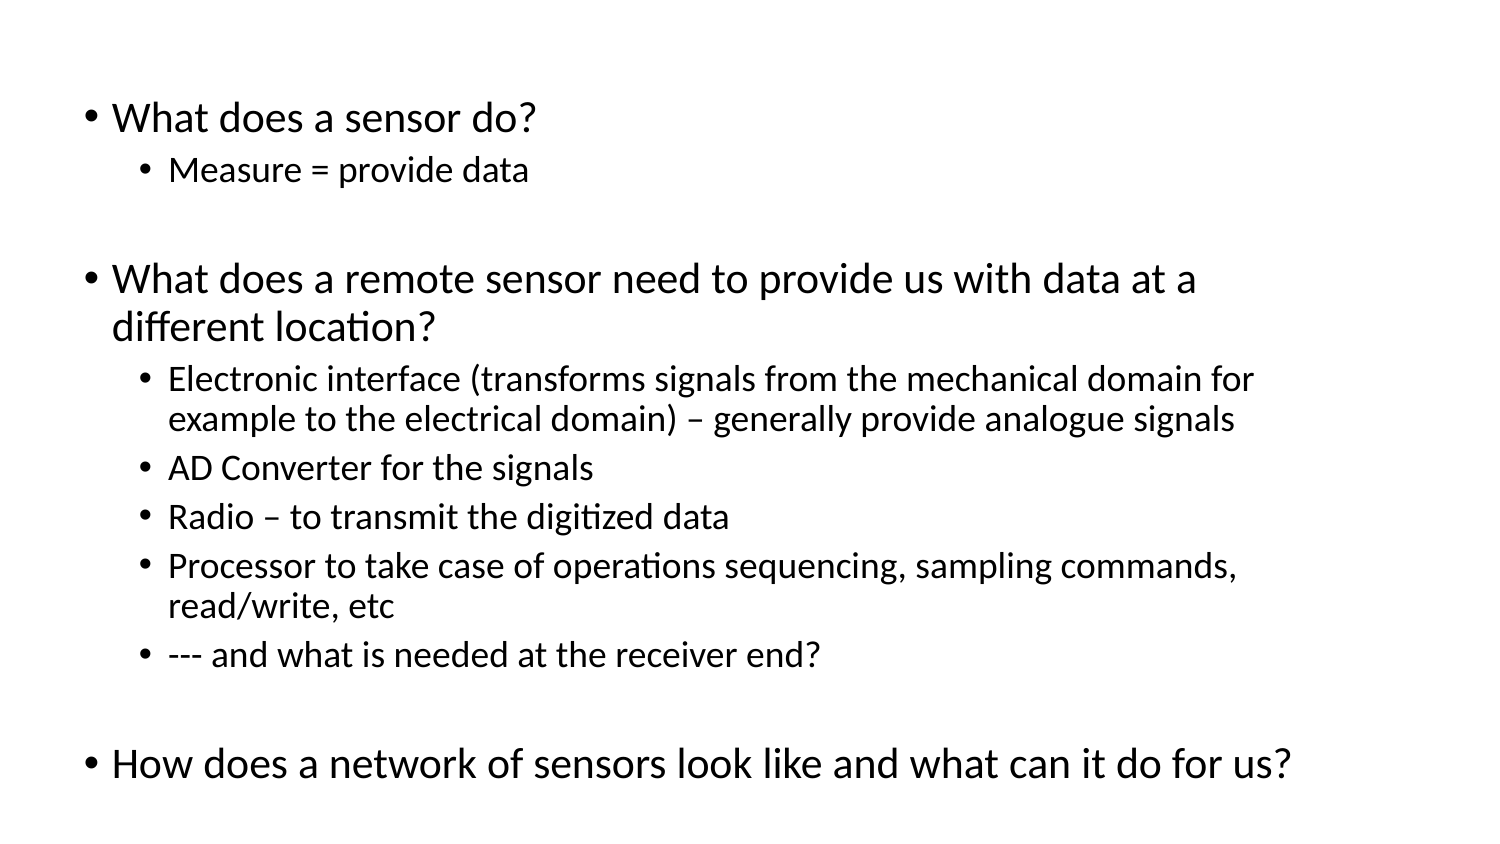

What does a sensor do?
Measure = provide data

What does a remote sensor need to provide us with data at a different location?
Electronic interface (transforms signals from the mechanical domain for example to the electrical domain) – generally provide analogue signals
AD Converter for the signals
Radio – to transmit the digitized data
Processor to take case of operations sequencing, sampling commands, read/write, etc
--- and what is needed at the receiver end?

How does a network of sensors look like and what can it do for us?